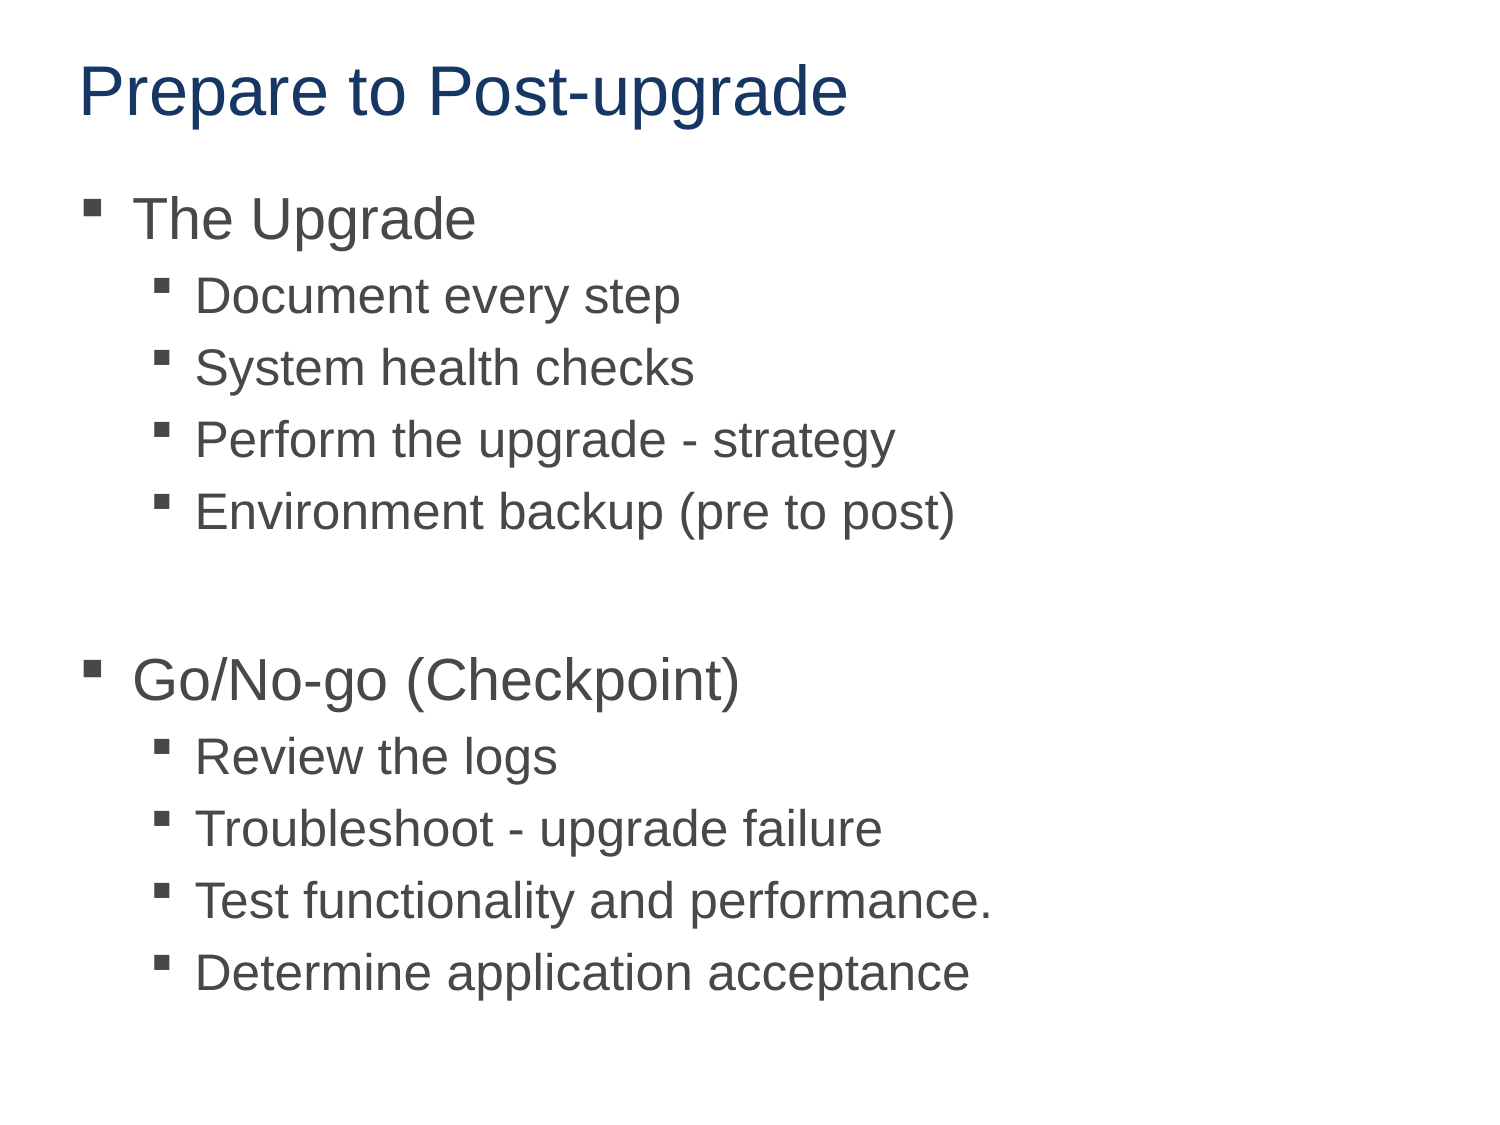

# Prepare to Post-upgrade
The Upgrade
Document every step
System health checks
Perform the upgrade - strategy
Environment backup (pre to post)

Go/No-go (Checkpoint)
Review the logs
Troubleshoot - upgrade failure
Test functionality and performance.
Determine application acceptance